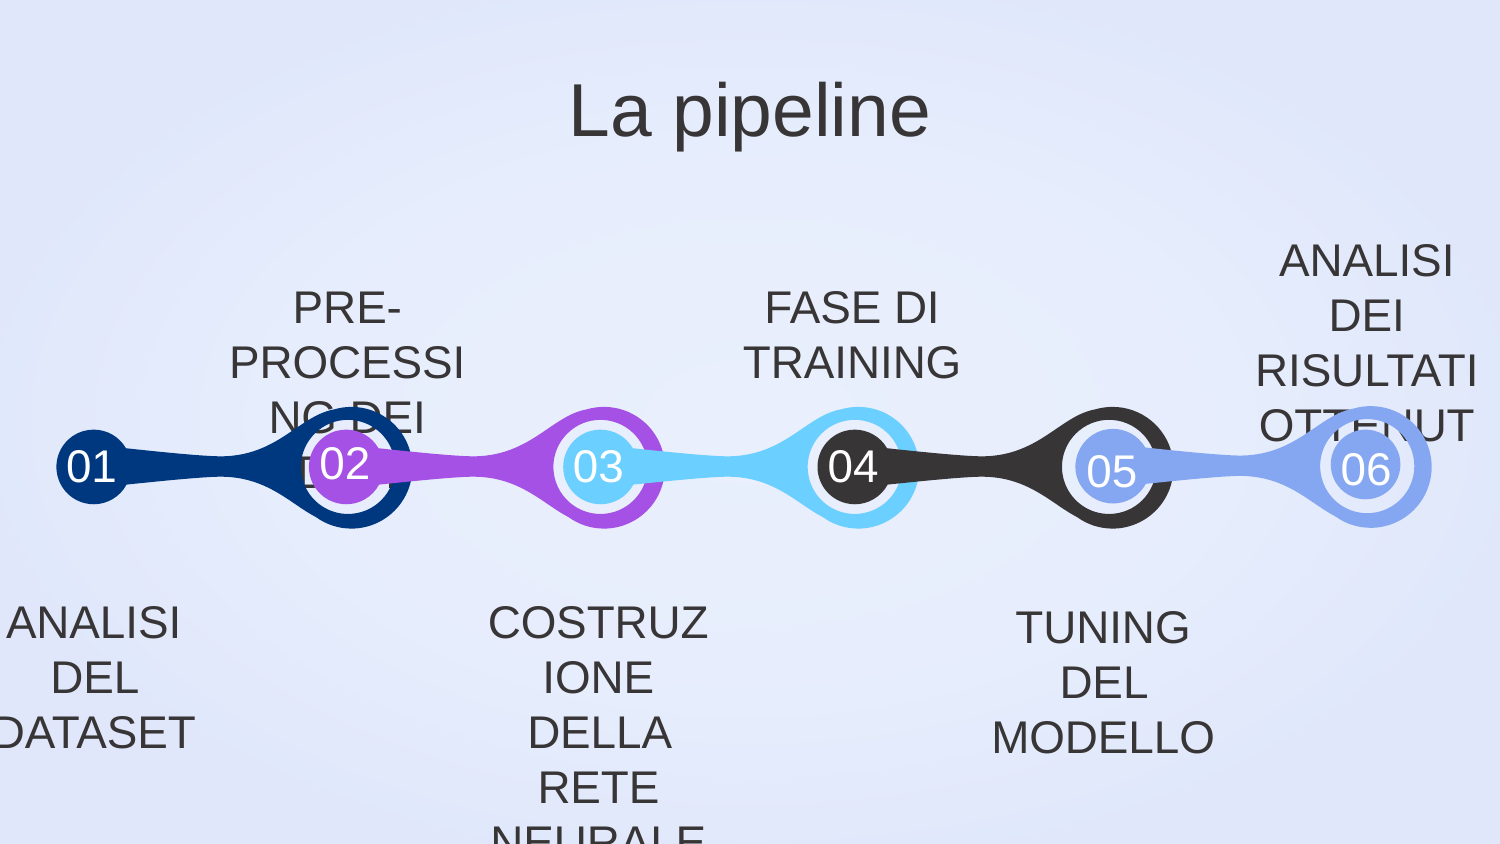

# La pipeline
ANALISI DEI RISULTATI OTTENUTI
PRE-PROCESSING DEI DATI
FASE DI TRAINING

02
01
03
04
06
05

ANALISI DEL DATASET
COSTRUZIONE DELLA RETE NEURALE
TUNING DEL MODELLO